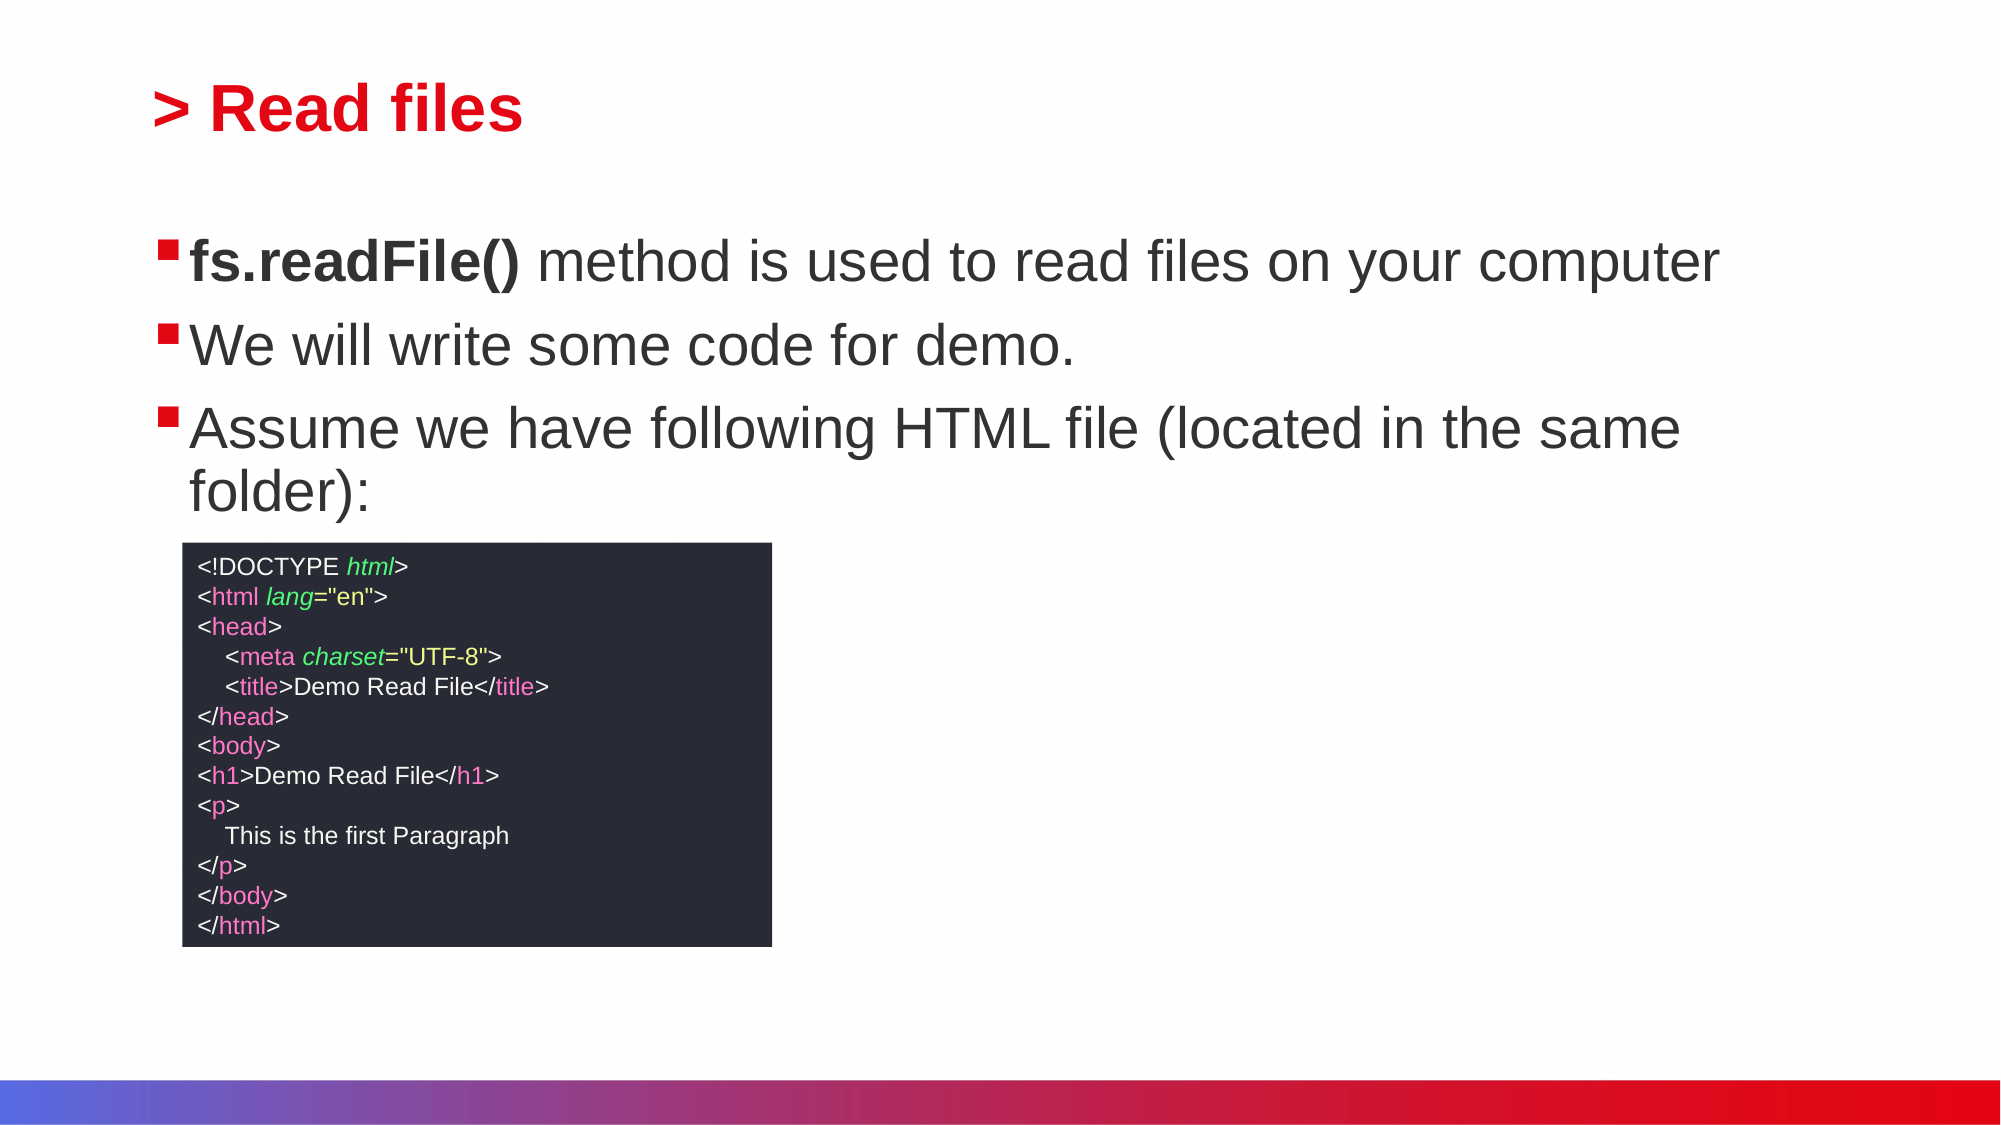

# > Read files
fs.readFile() method is used to read files on your computer
We will write some code for demo.
Assume we have following HTML file (located in the same folder):

<!DOCTYPE html>
<html lang="en">
<head>
    <meta charset="UTF-8">
    <title>Demo Read File</title>
</head>
<body>
<h1>Demo Read File</h1>
<p>
    This is the first Paragraph
</p>
</body>
</html>